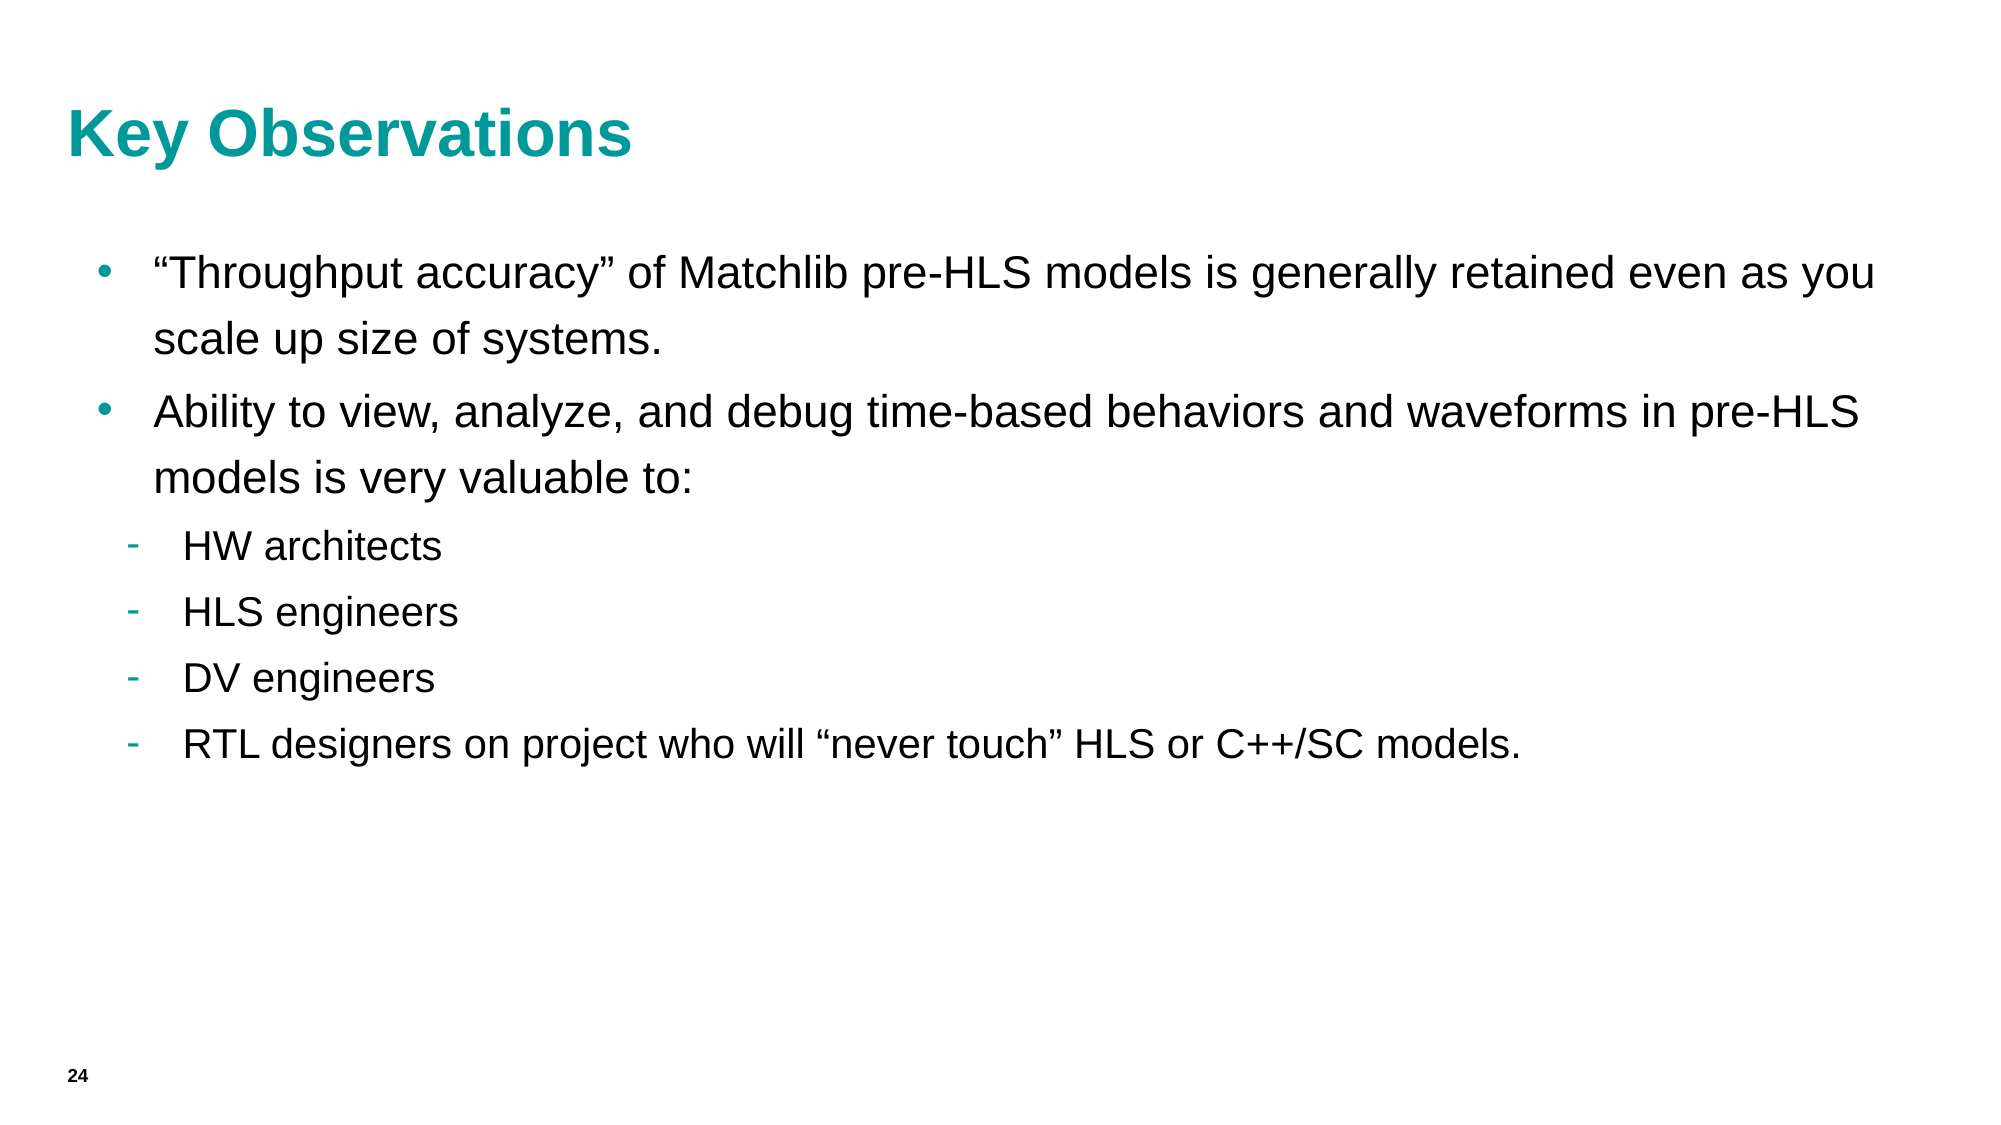

# Key Observations
“Throughput accuracy” of Matchlib pre-HLS models is generally retained even as you scale up size of systems.
Ability to view, analyze, and debug time-based behaviors and waveforms in pre-HLS models is very valuable to:
HW architects
HLS engineers
DV engineers
RTL designers on project who will “never touch” HLS or C++/SC models.
24